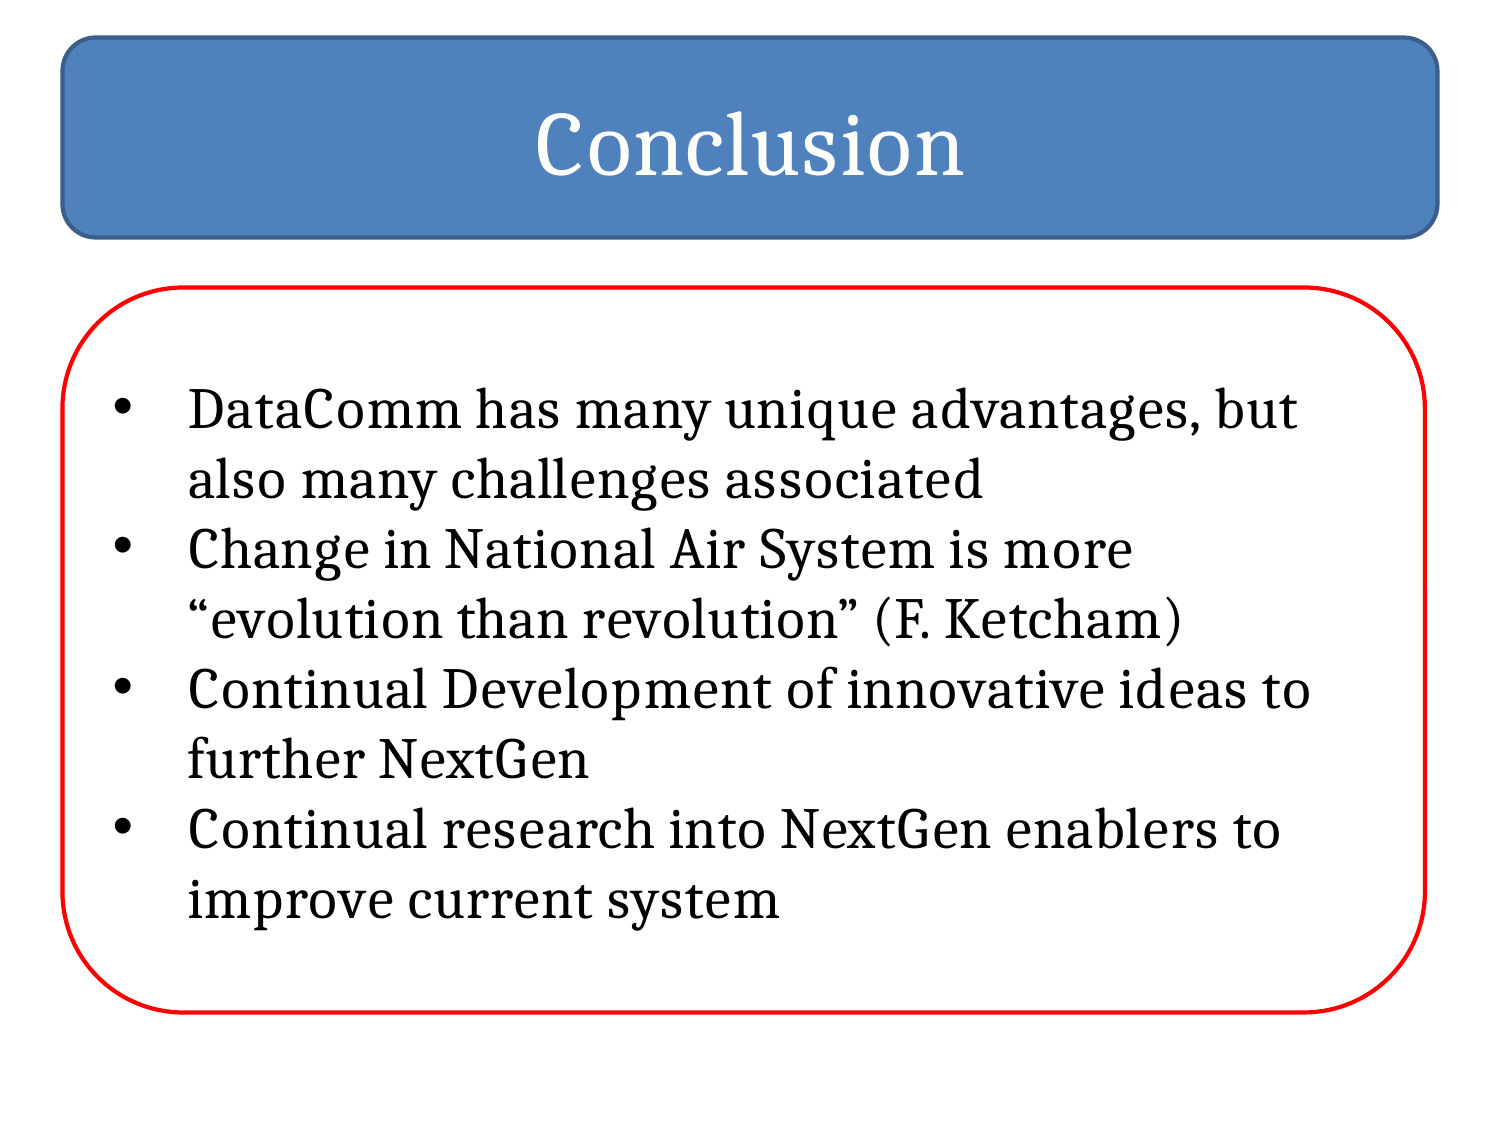

# Conclusion
DataComm has many unique advantages, but also many challenges associated
Change in National Air System is more “evolution than revolution” (F. Ketcham)
Continual Development of innovative ideas to further NextGen
Continual research into NextGen enablers to improve current system